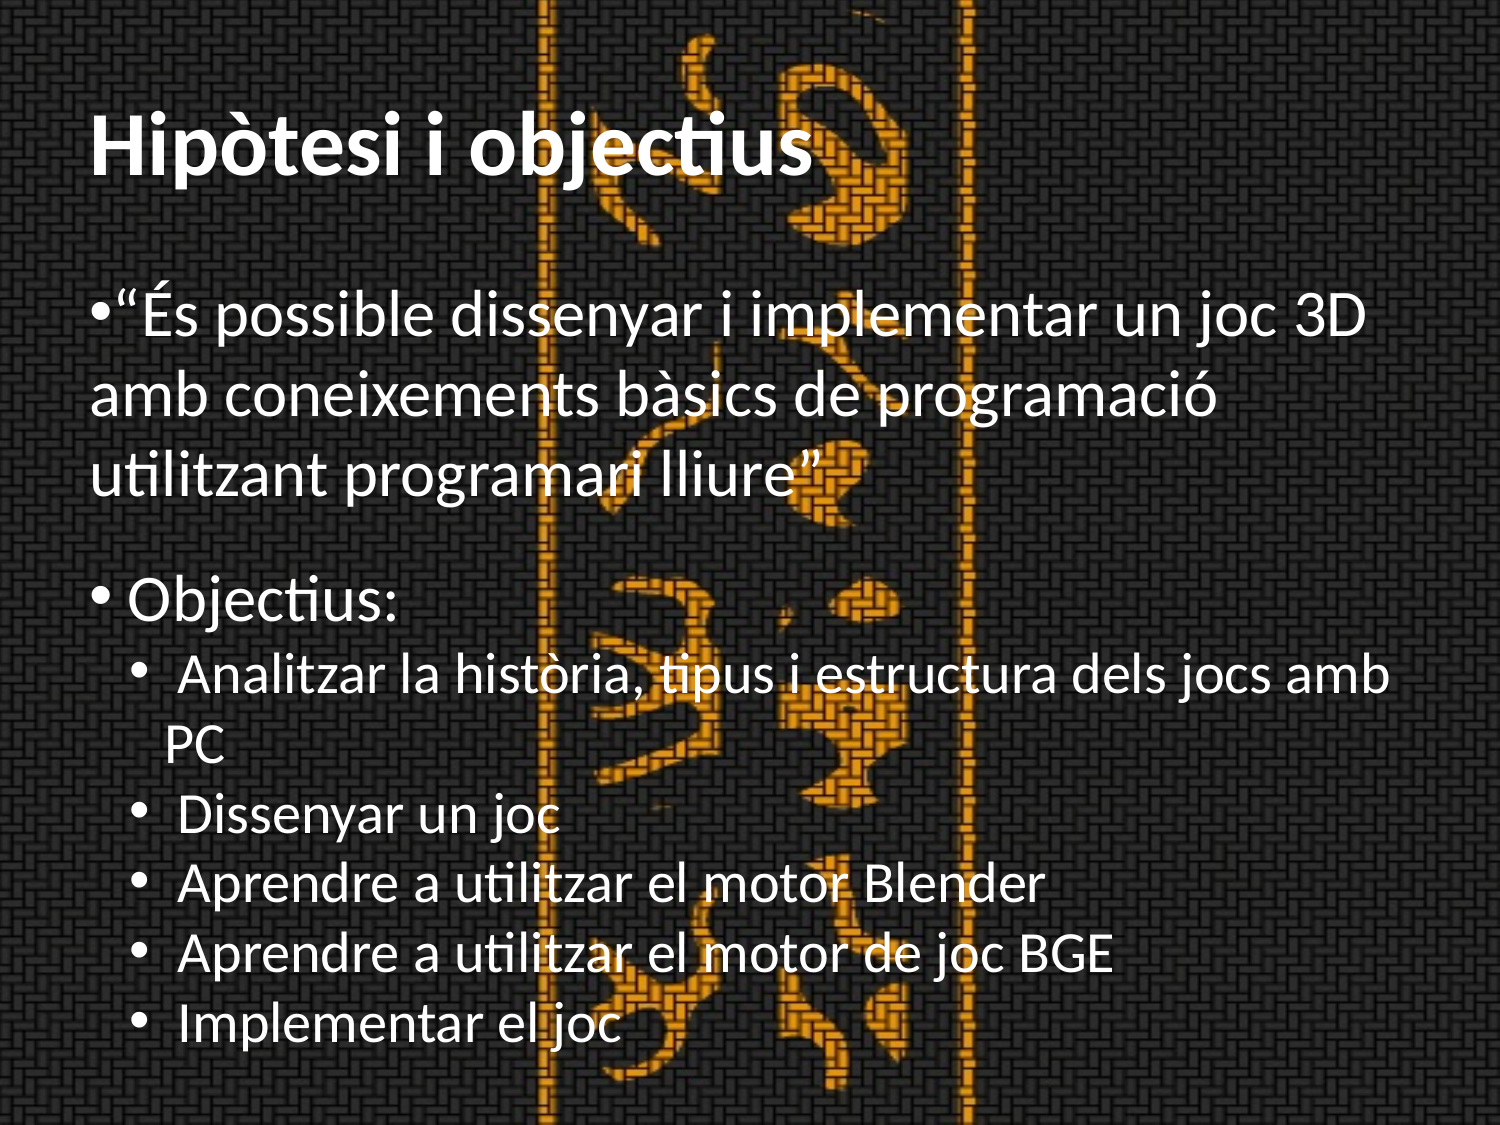

Hipòtesi i objectius
“És possible dissenyar i implementar un joc 3D amb coneixements bàsics de programació utilitzant programari lliure”

 Objectius:
 Analitzar la història, tipus i estructura dels jocs amb PC
 Dissenyar un joc
 Aprendre a utilitzar el motor Blender
 Aprendre a utilitzar el motor de joc BGE
 Implementar el joc